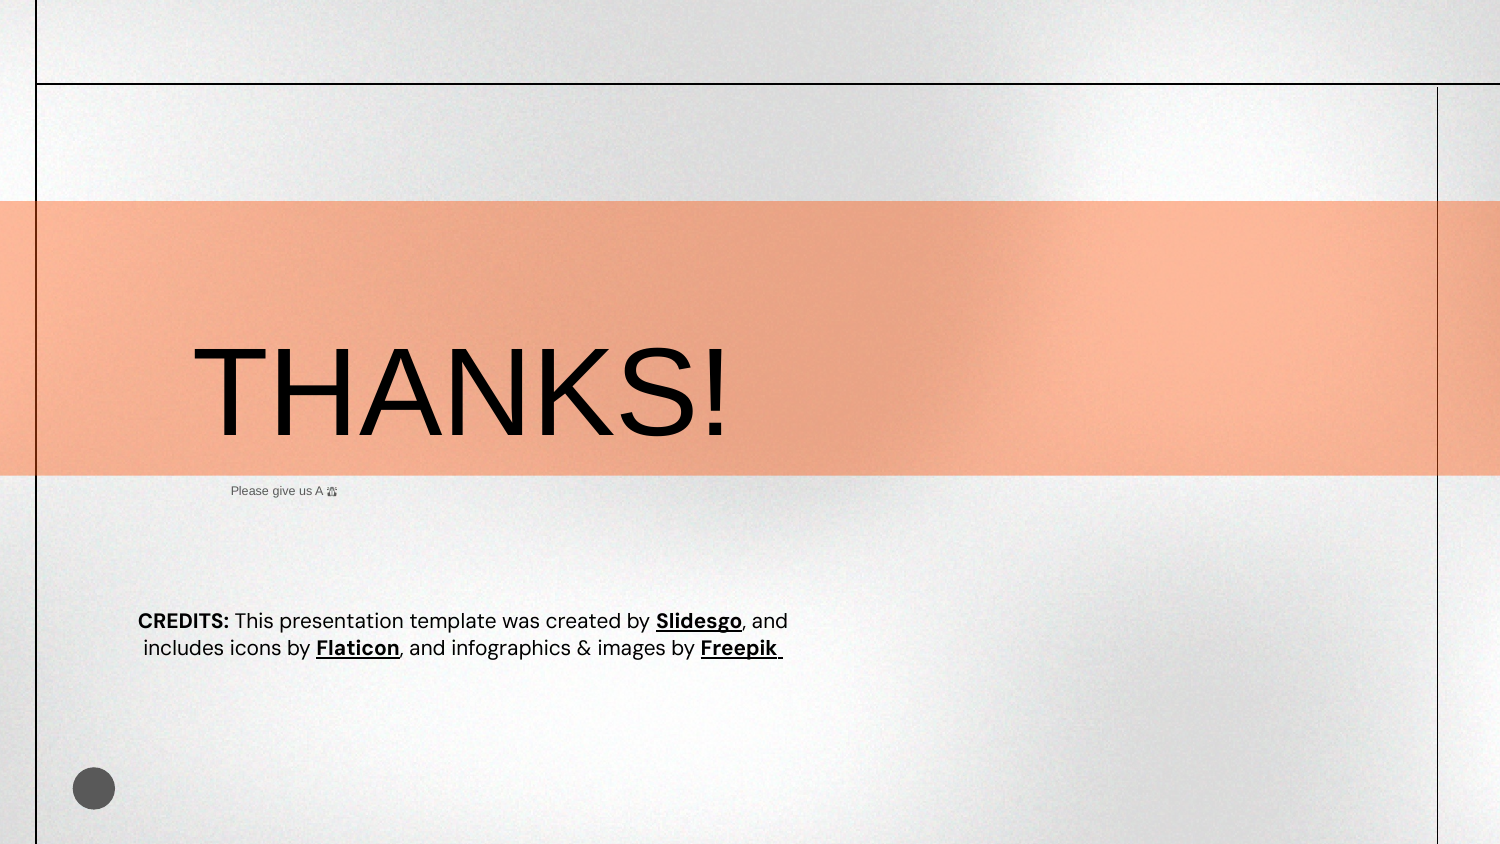

# THANKS!
Please give us A 🙏